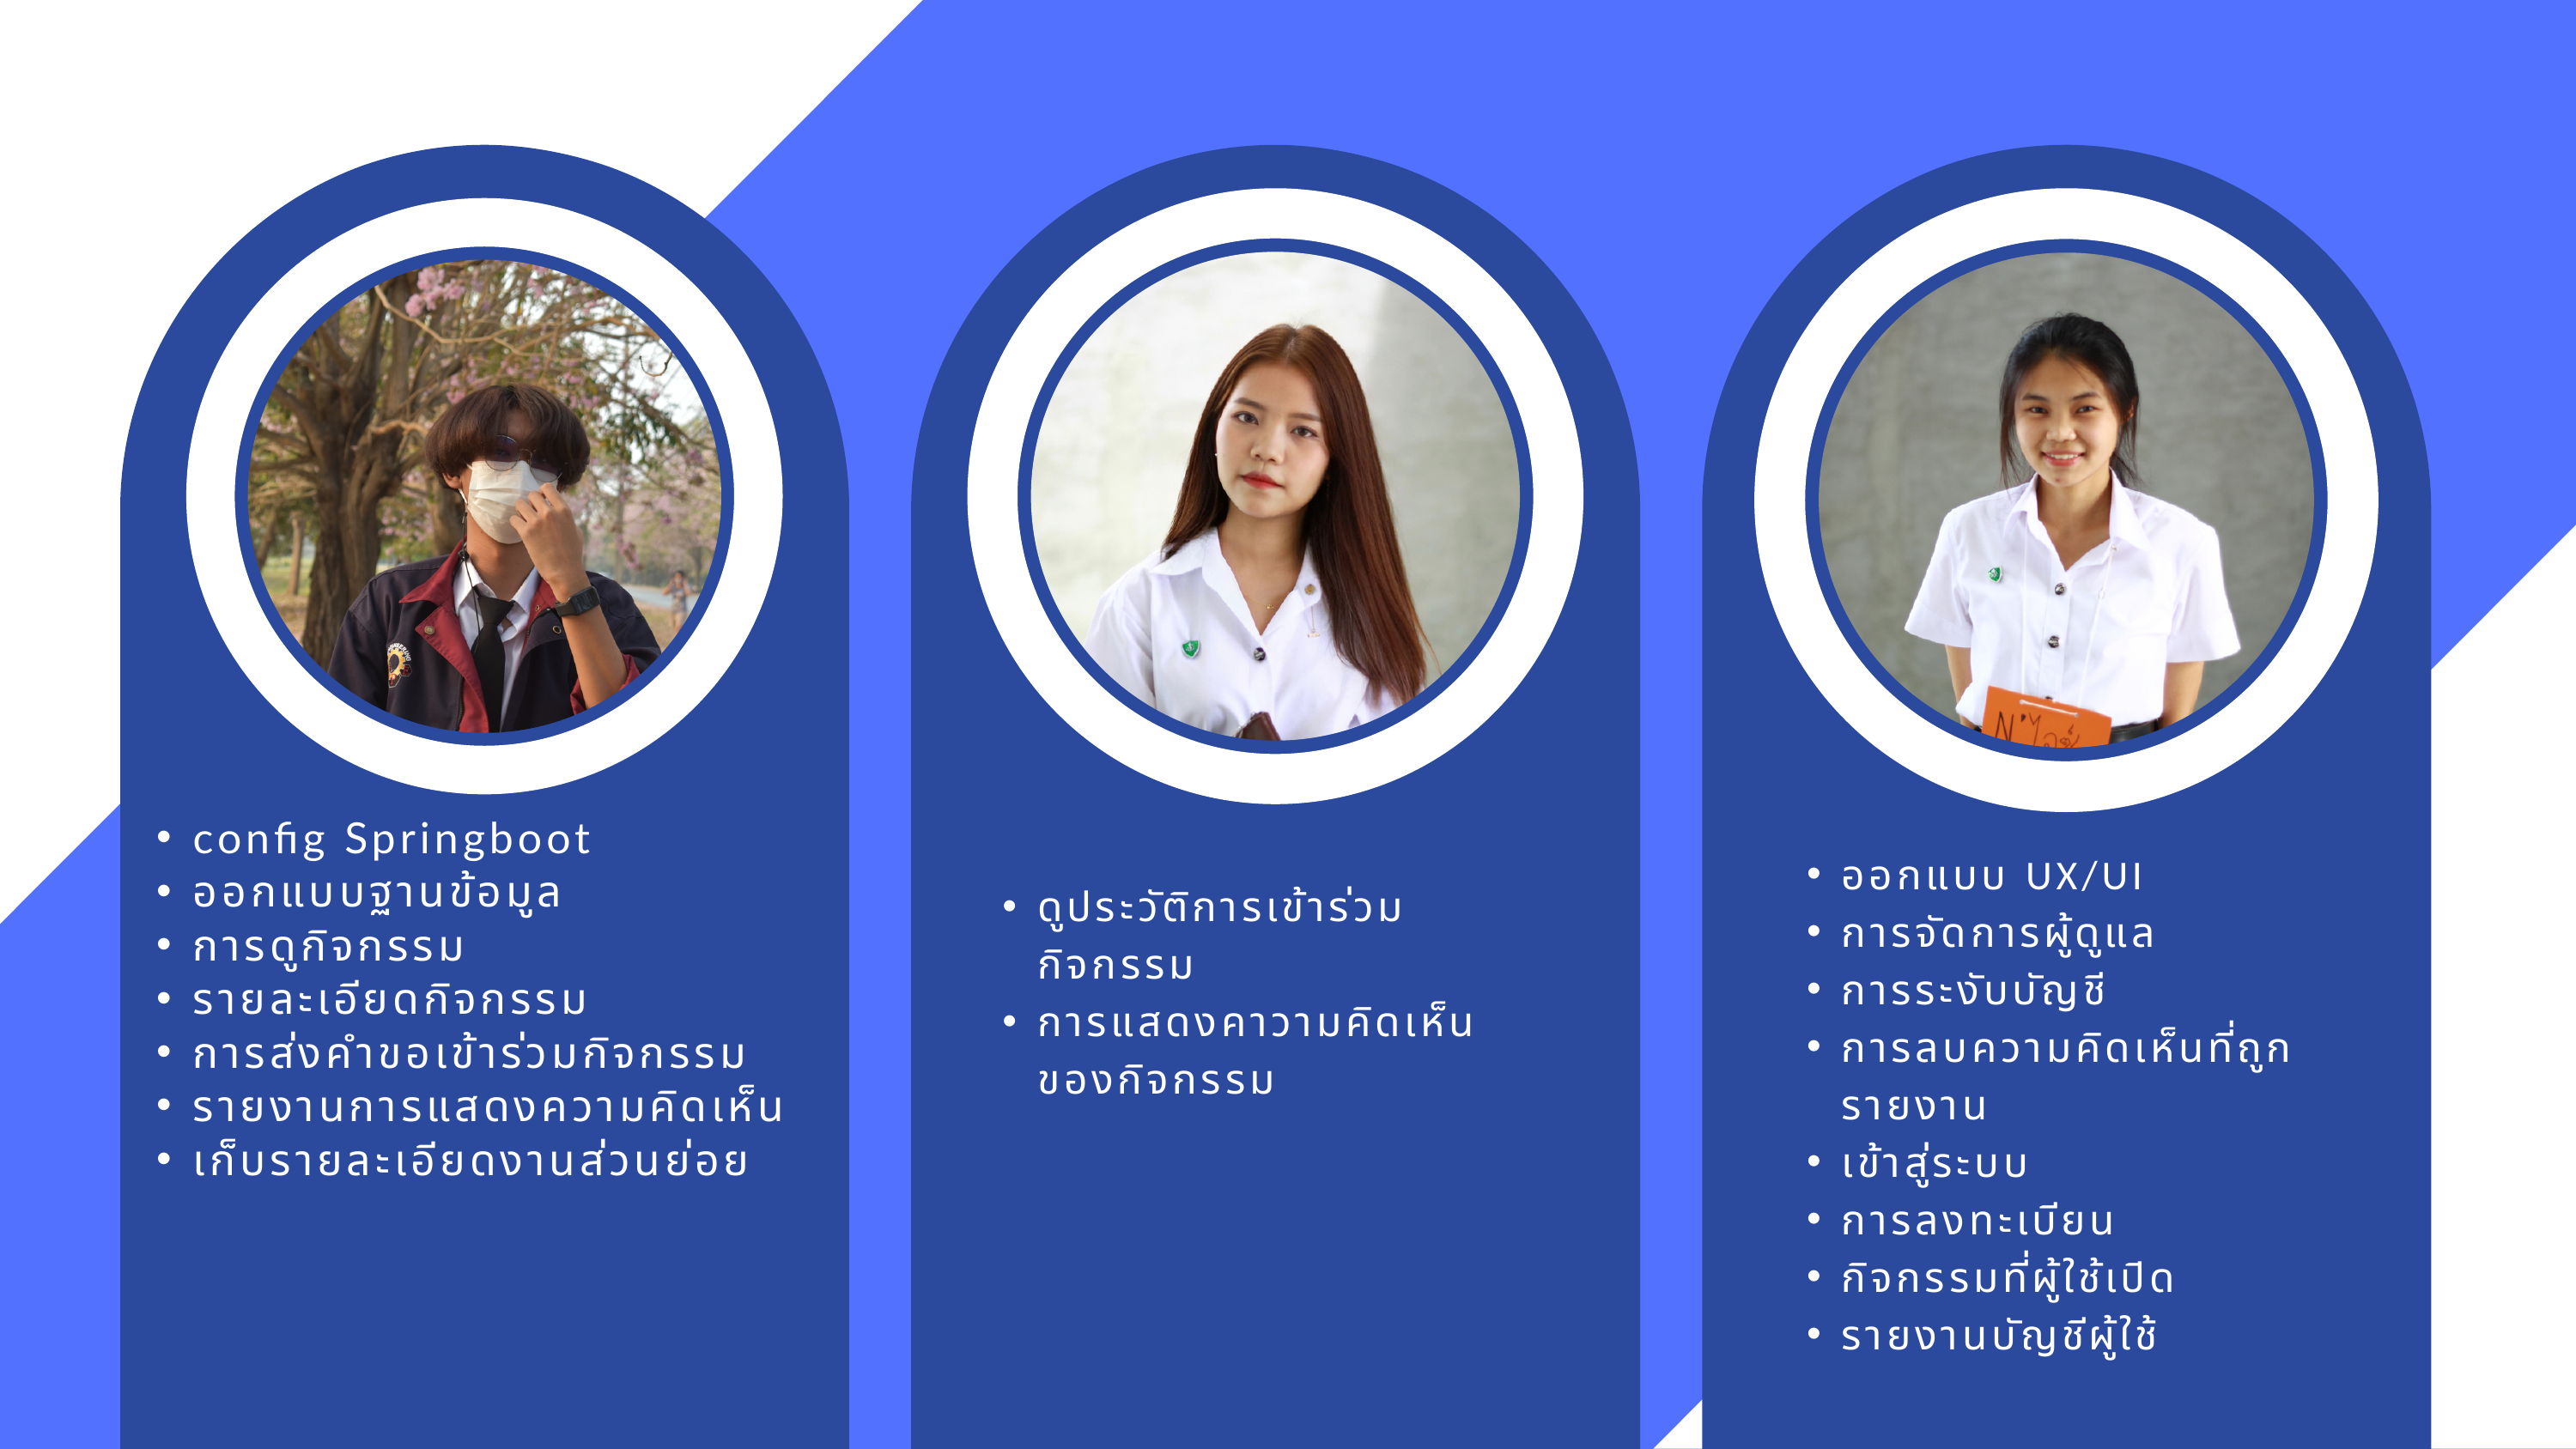

config Springboot
ออกแบบฐานข้อมูล
การดูกิจกรรม
รายละเอียดกิจกรรม
การส่งคำขอเข้าร่วมกิจกรรม
รายงานการแสดงความคิดเห็น
เก็บรายละเอียดงานส่วนย่อย
ออกแบบ UX/UI
การจัดการผู้ดูแล
การระงับบัญชี
การลบความคิดเห็นที่ถูกรายงาน
เข้าสู่ระบบ
การลงทะเบียน
กิจกรรมที่ผู้ใช้เปิด
รายงานบัญชีผู้ใช้
ดูประวัติการเข้าร่วมกิจกรรม
การแสดงคาวามคิดเห็นของกิจกรรม